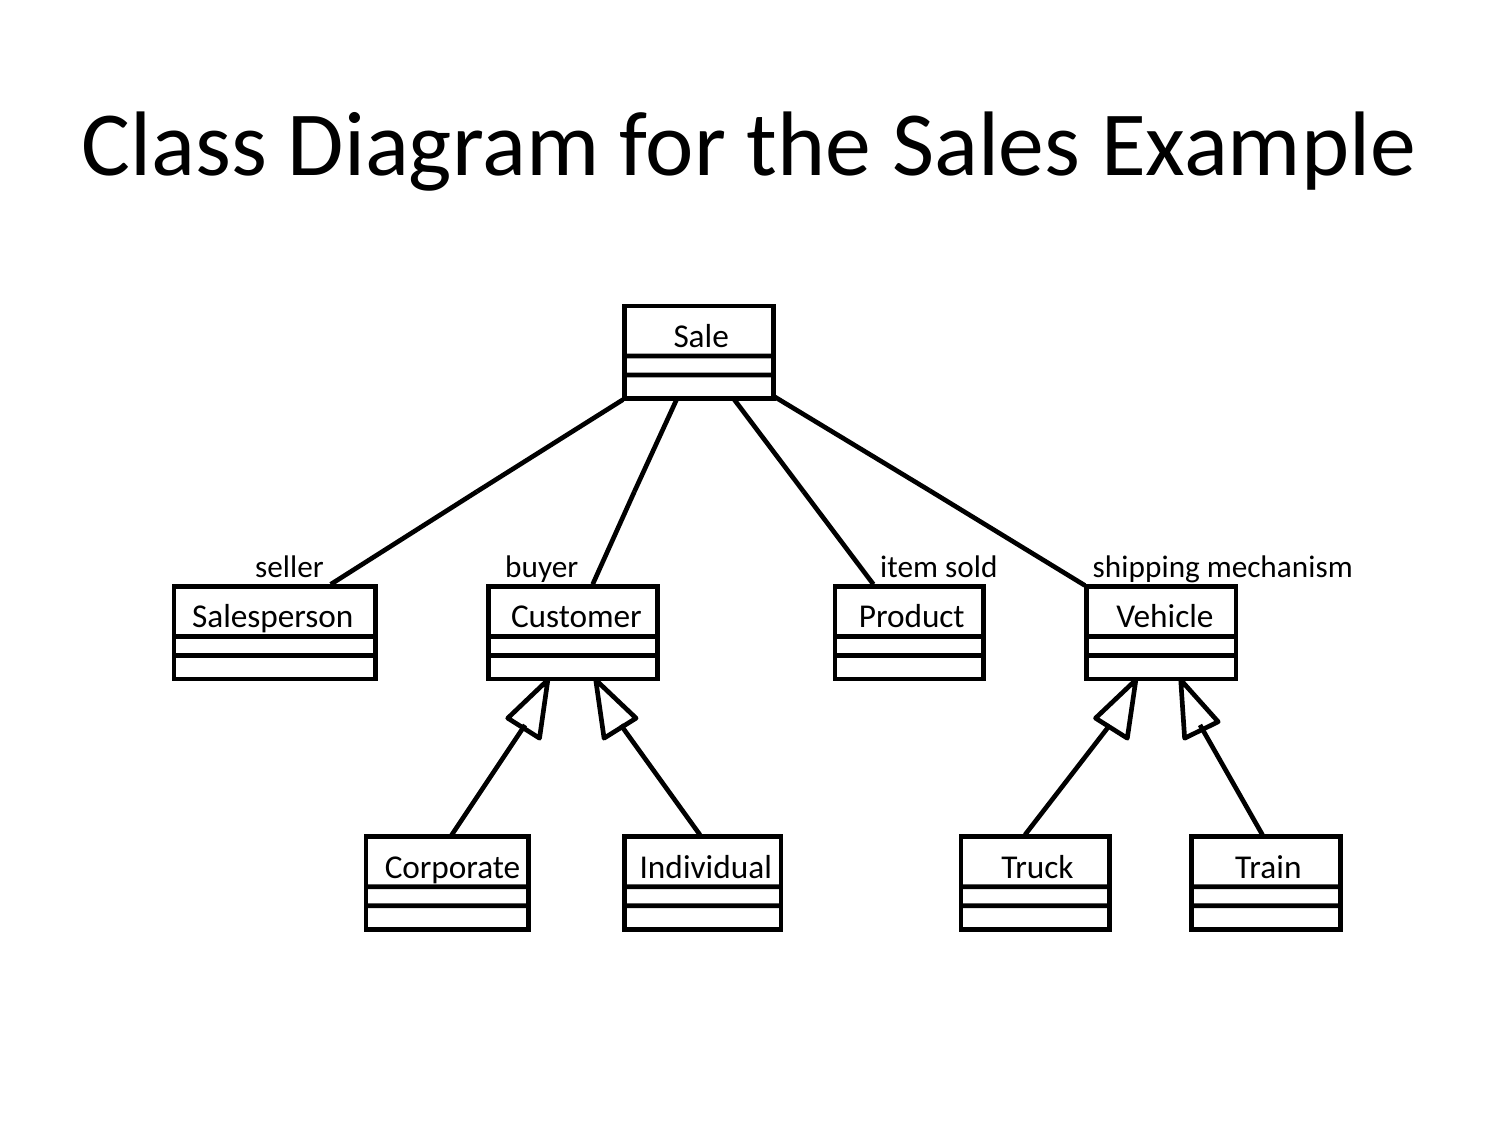

# Class Diagram for the Sales Example

Sale

Salesperson
Customer
Product
Vehicle

Corporate
Individual
Truck
Train
seller
buyer
item sold
shipping mechanism